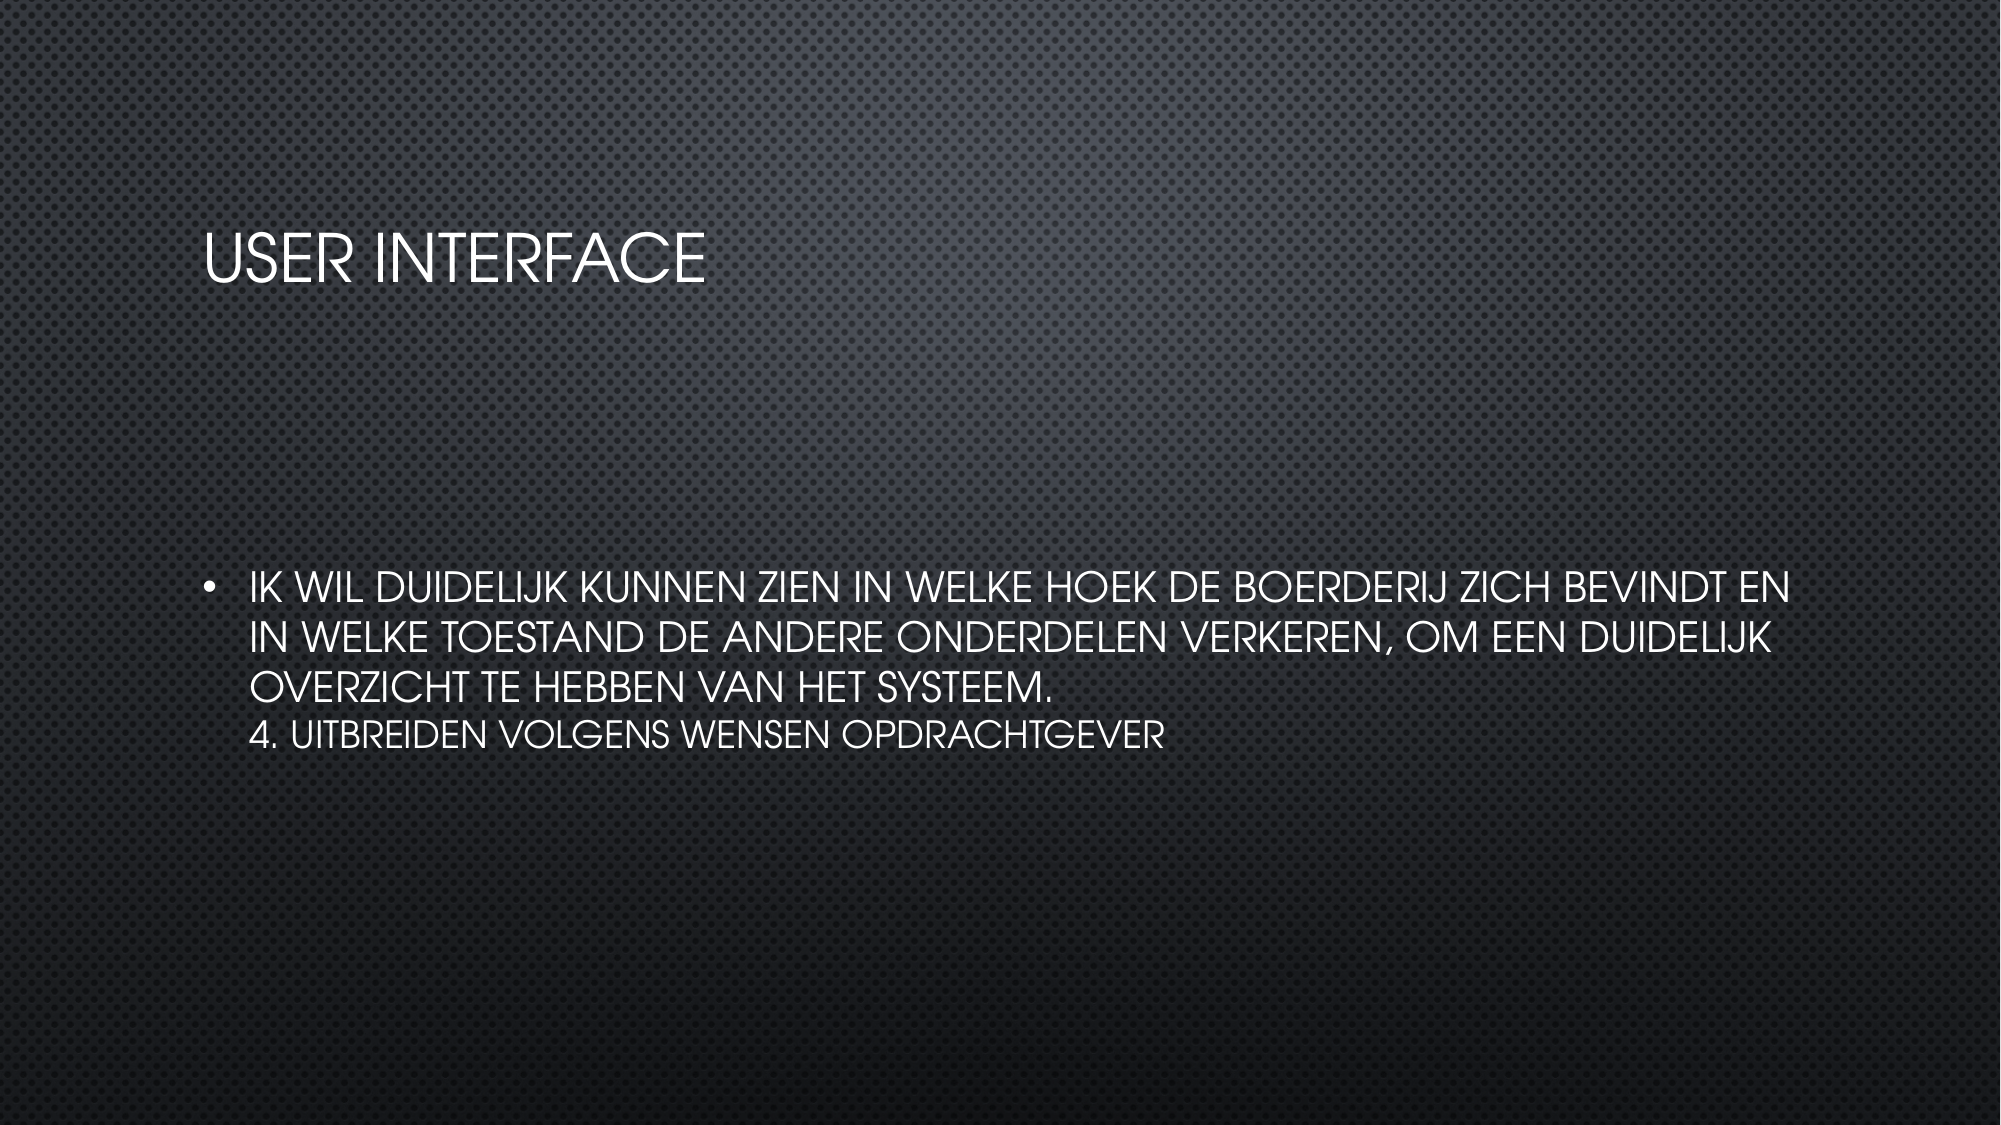

# User interface
Ik wil duidelijk kunnen zien in welke hoek de boerderij zich bevindt en in welke toestand de andere onderdelen verkeren, om een duidelijk overzicht te hebben van het systeem.
4. Uitbreiden volgens wensen opdrachtgever